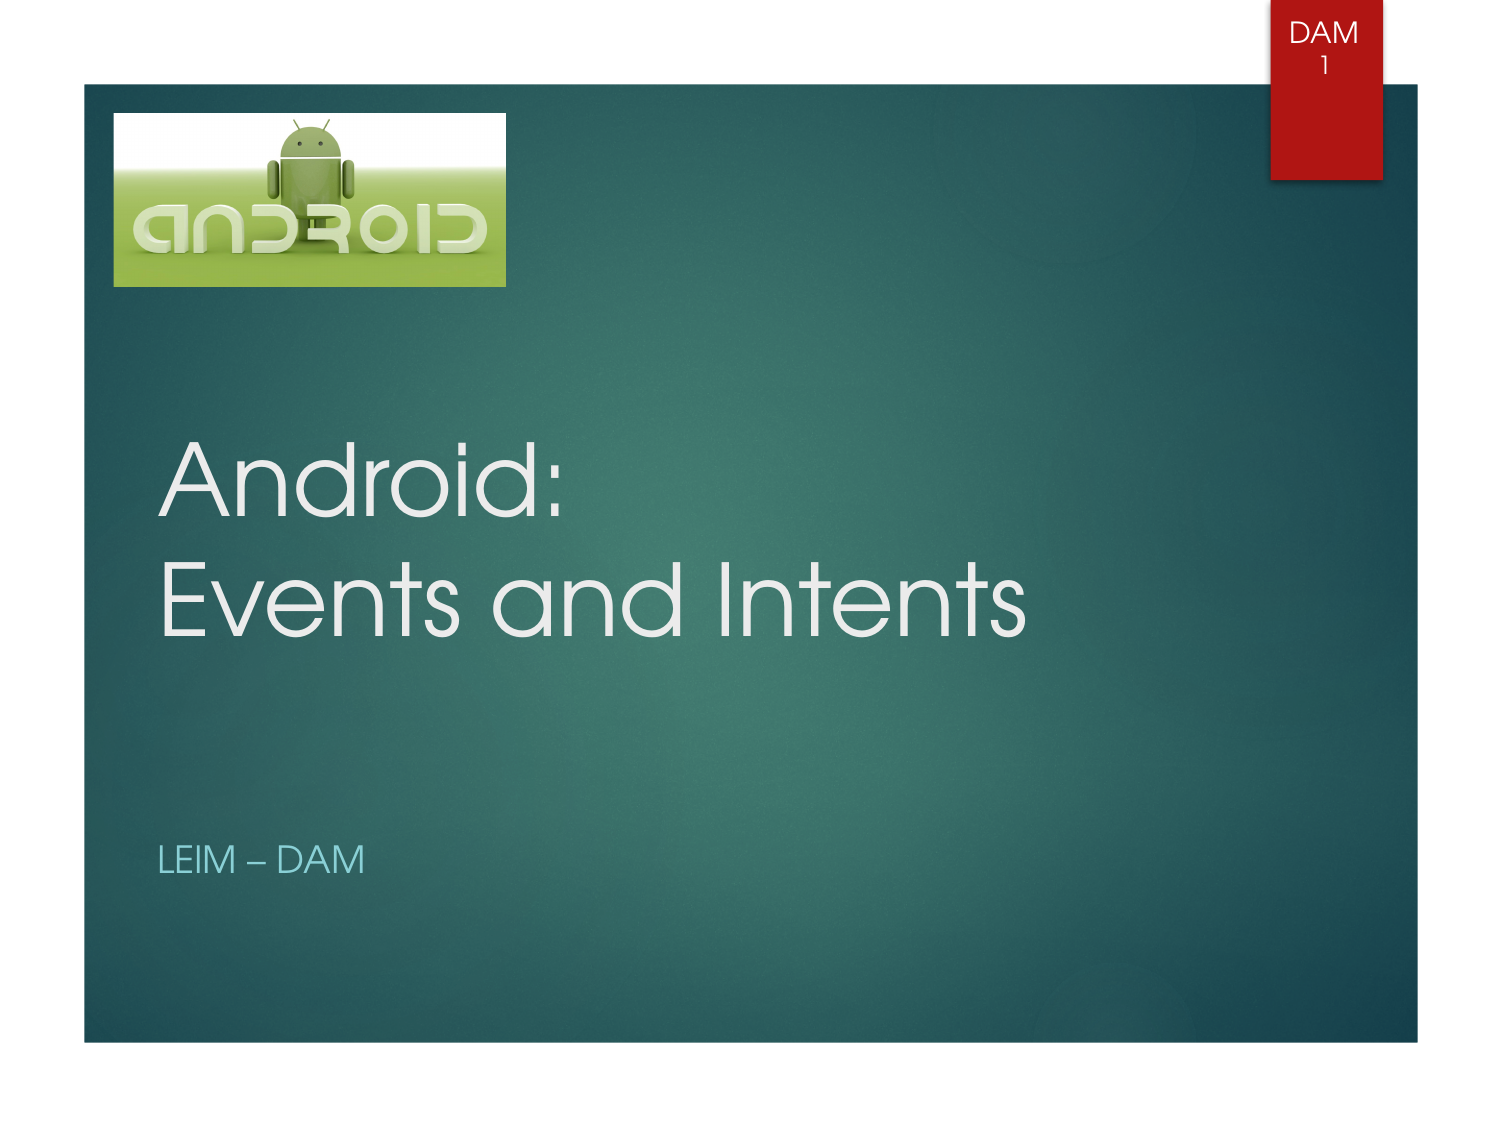

DAM
1

# Android: Events and Intents
LEIM – DAM